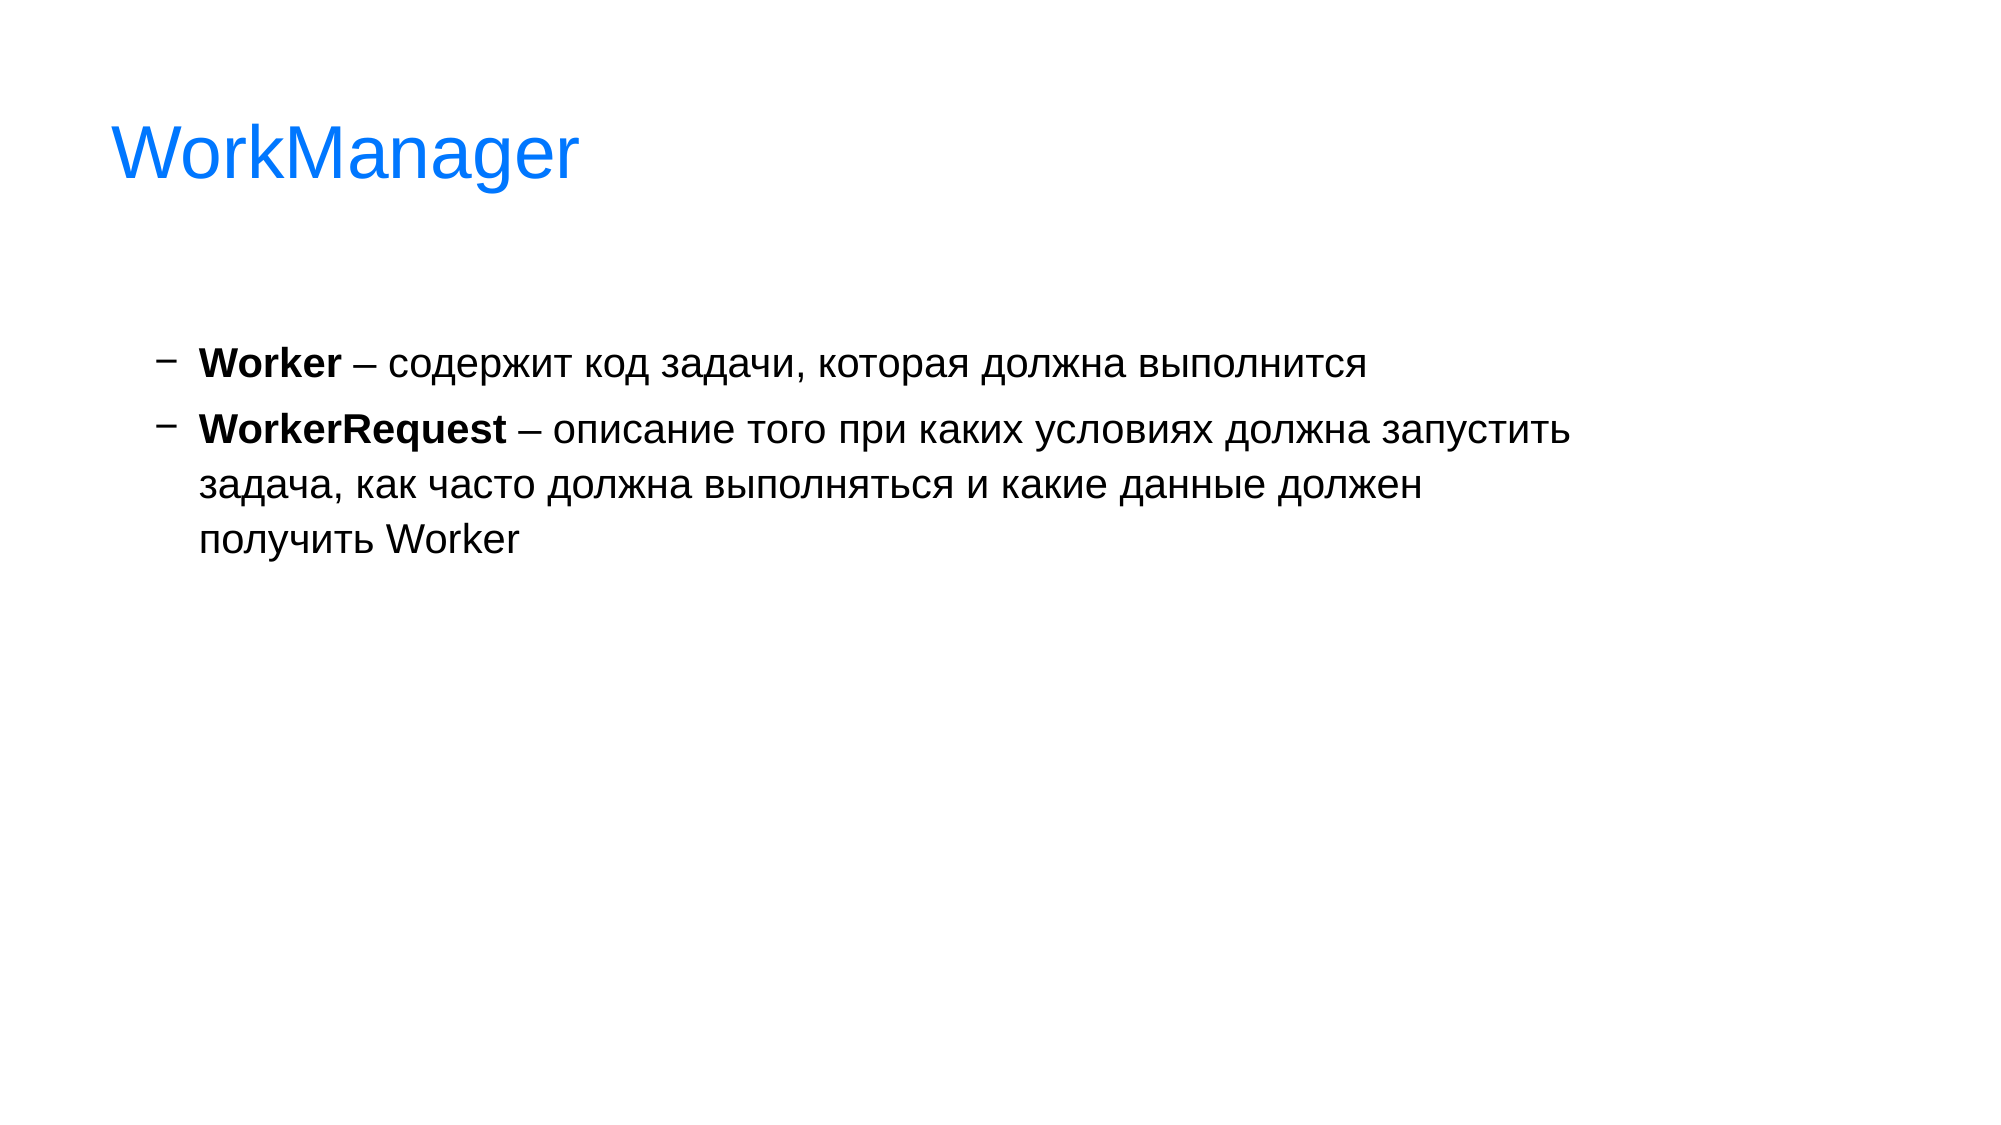

# WorkManager
Worker – содержит код задачи, которая должна выполнится
WorkerRequest – описание того при каких условиях должна запустить задача, как часто должна выполняться и какие данные должен получить Worker